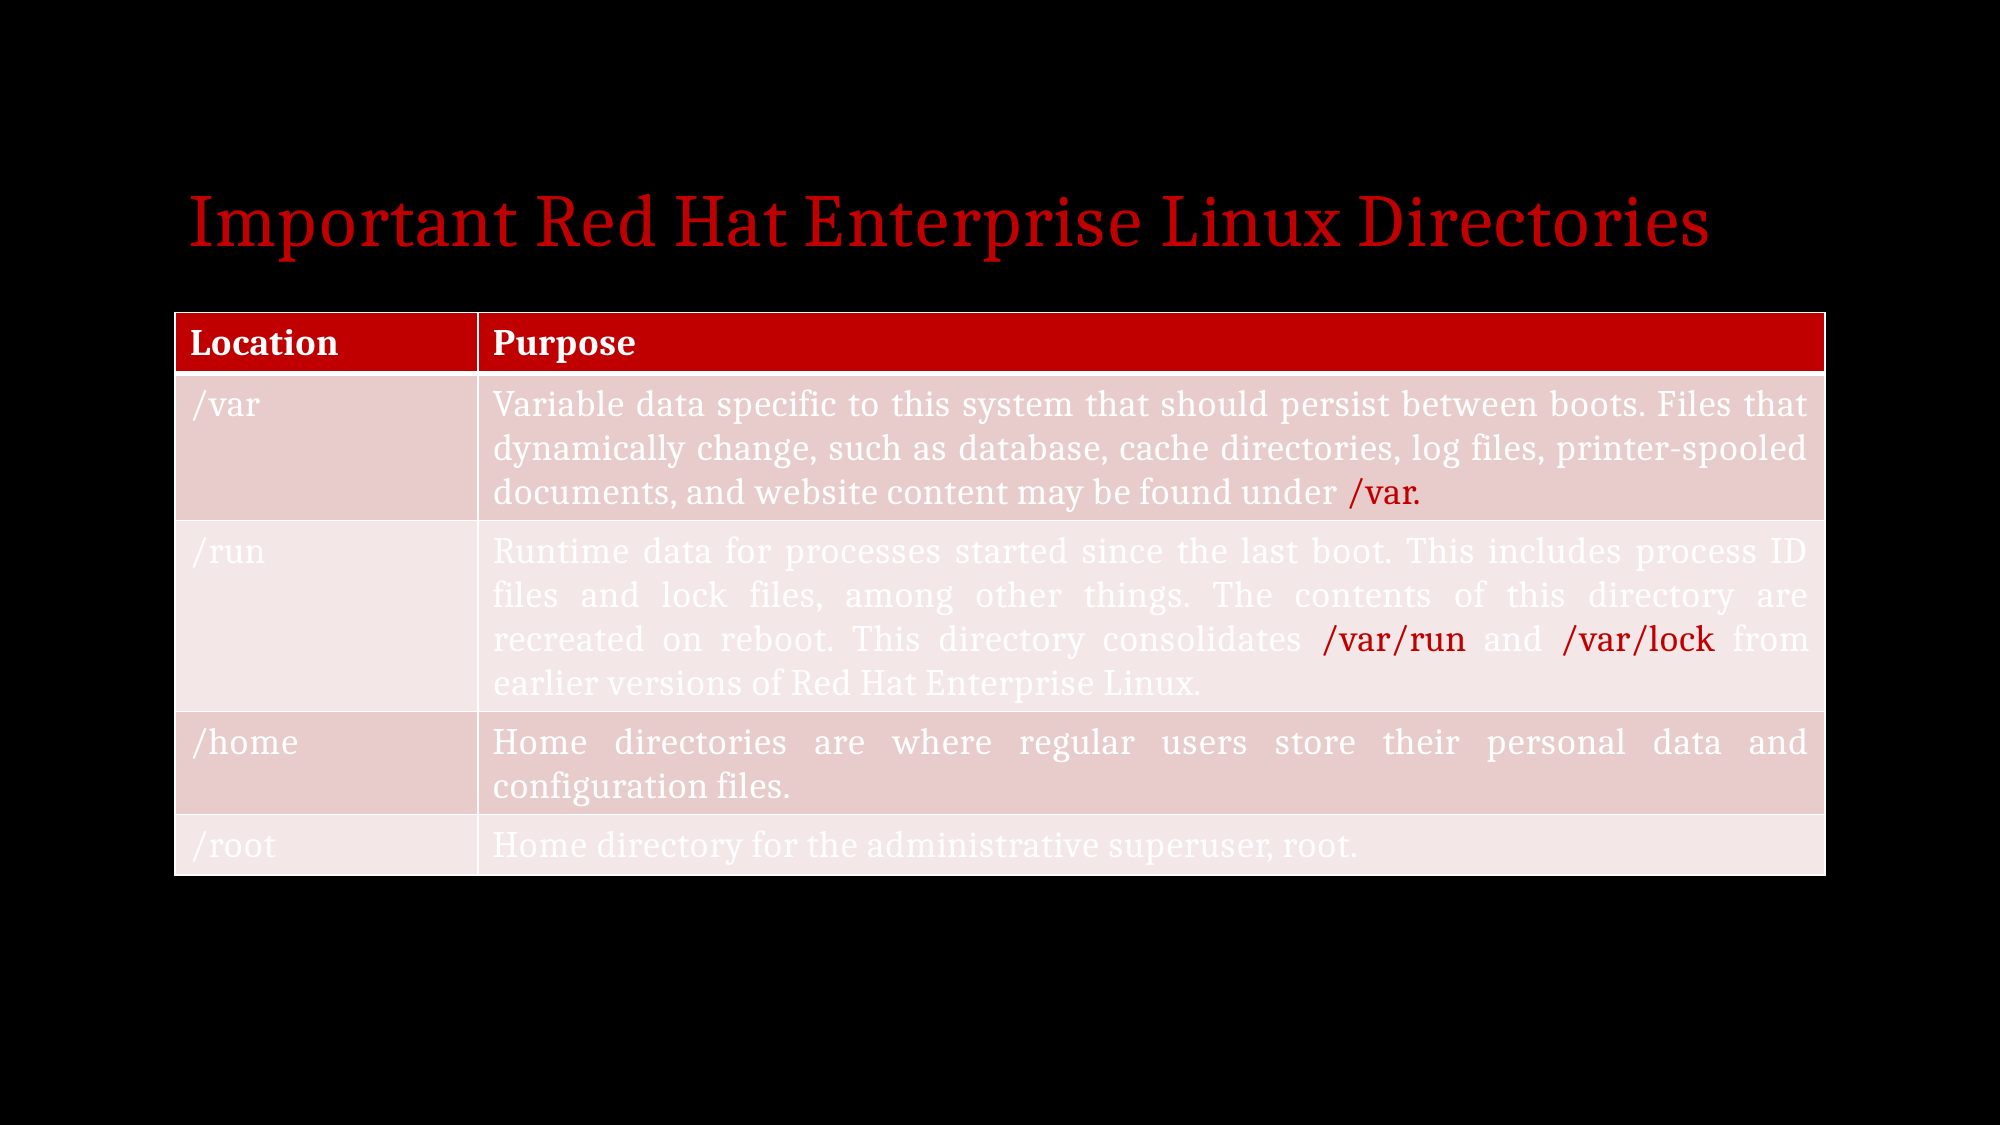

# Important Red Hat Enterprise Linux Directories
| Location | Purpose |
| --- | --- |
| /var | Variable data specific to this system that should persist between boots. Files that dynamically change, such as database, cache directories, log files, printer-spooled documents, and website content may be found under /var. |
| /run | Runtime data for processes started since the last boot. This includes process ID files and lock files, among other things. The contents of this directory are recreated on reboot. This directory consolidates /var/run and /var/lock from earlier versions of Red Hat Enterprise Linux. |
| /home | Home directories are where regular users store their personal data and configuration files. |
| /root | Home directory for the administrative superuser, root. |